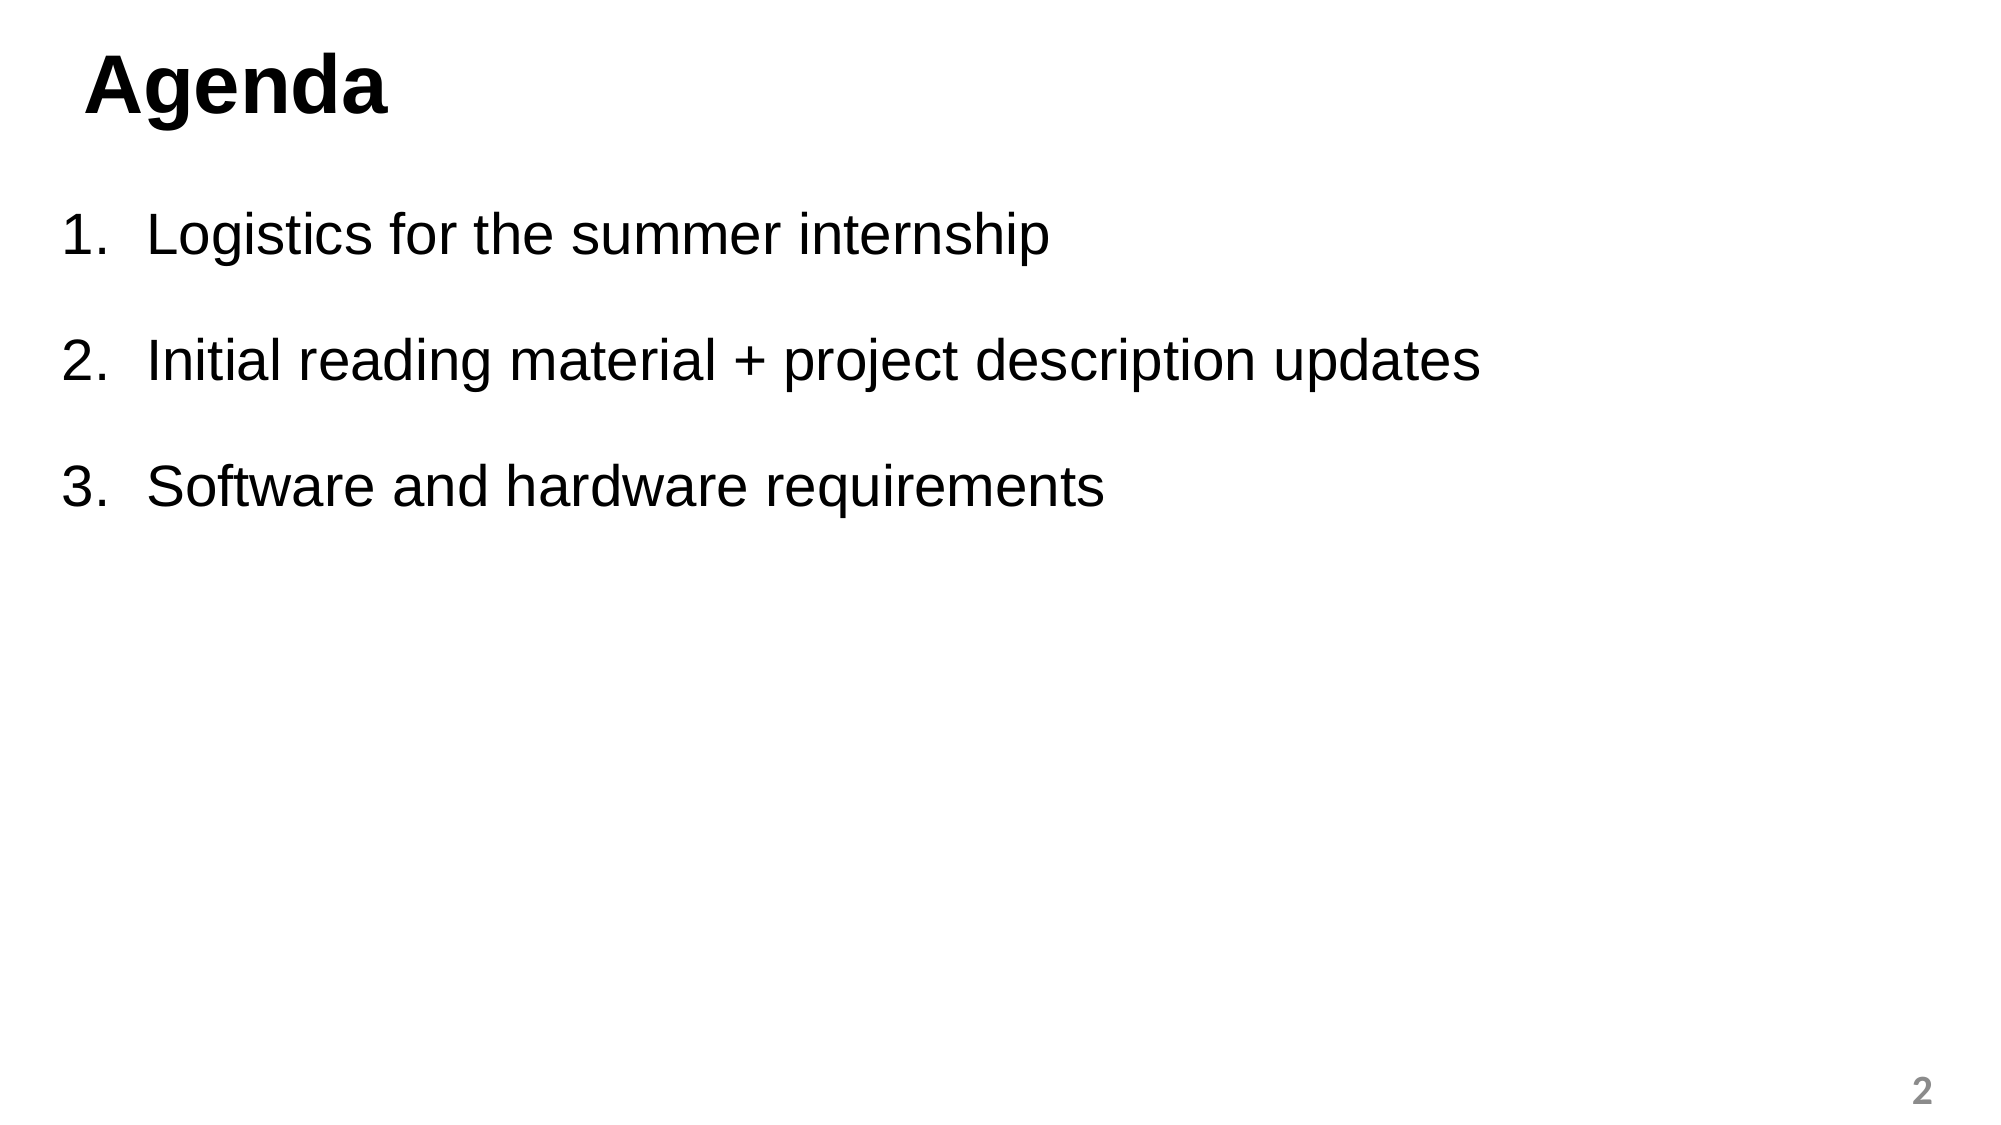

# Agenda
Logistics for the summer internship

Initial reading material + project description updates

Software and hardware requirements
2